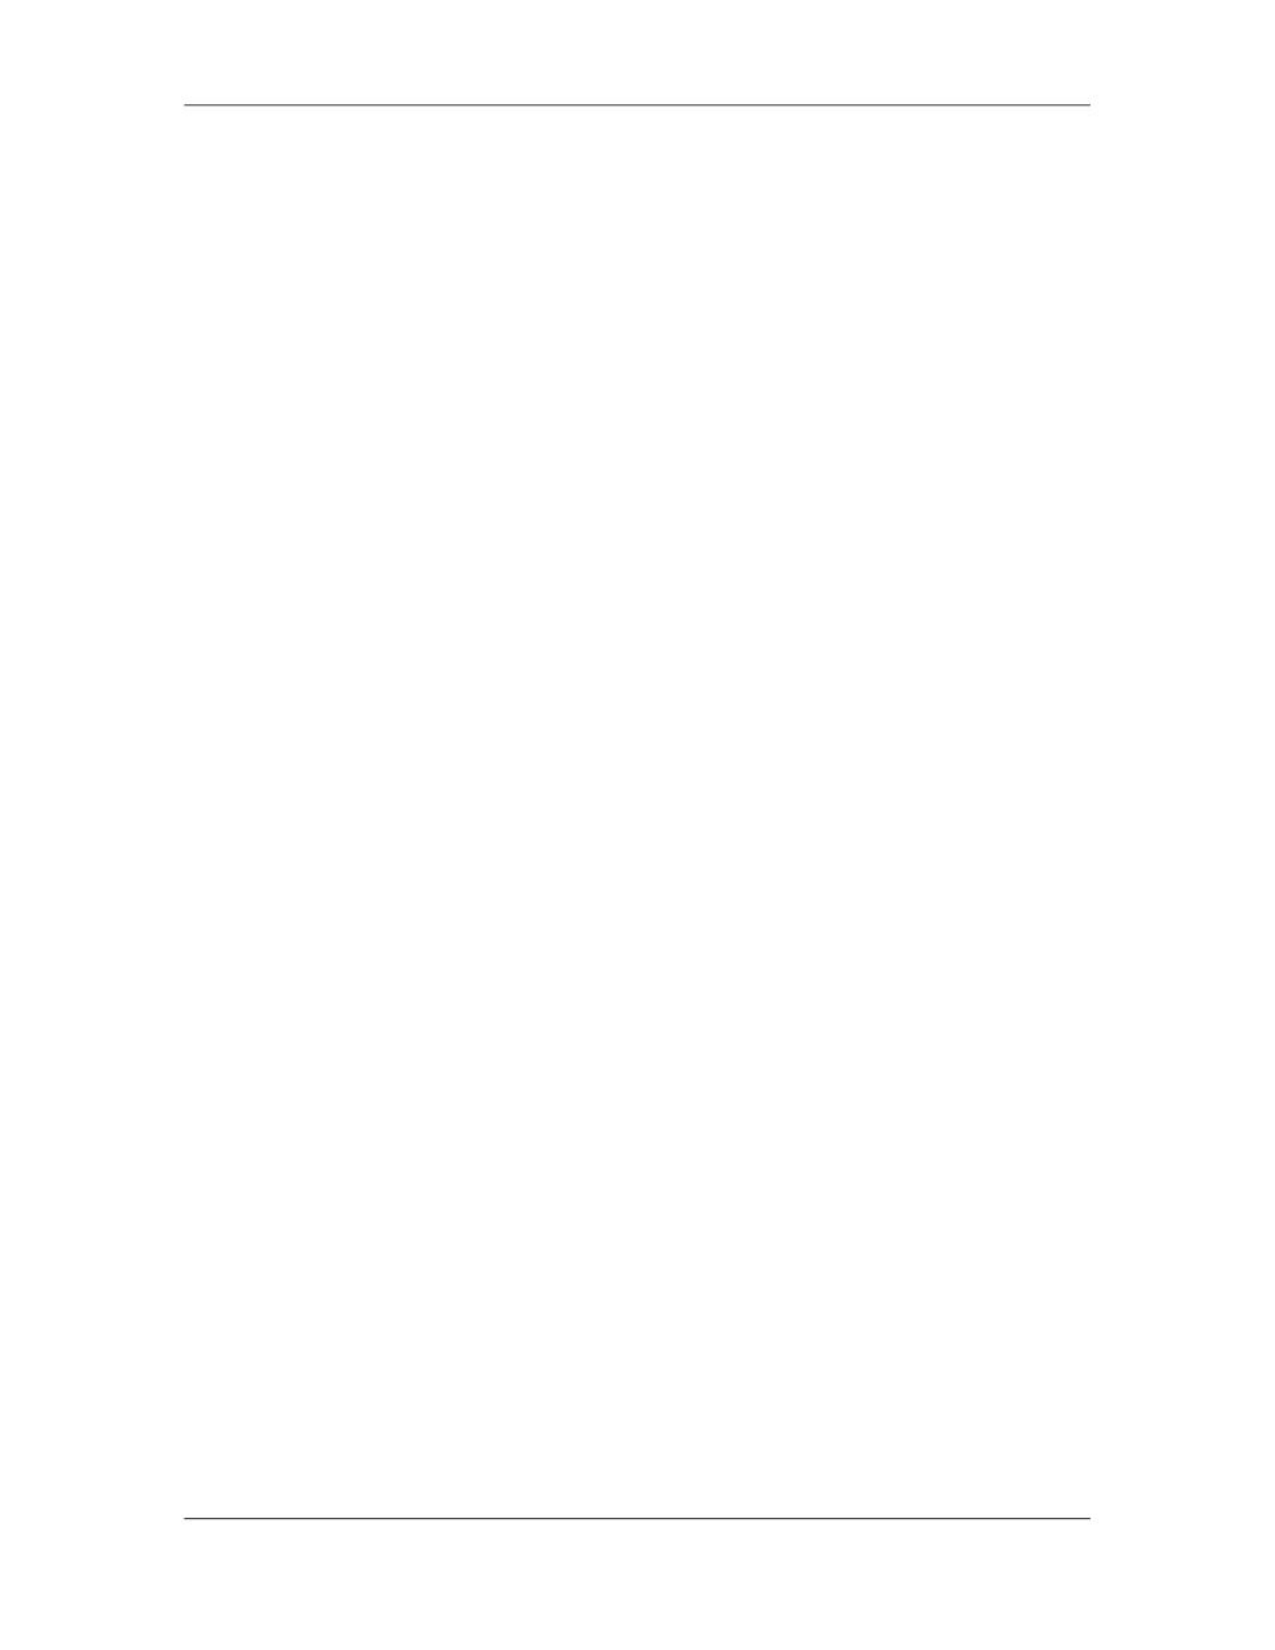

Software Project Management (CS615)

																																																																																										d)						Develop Project Tasks

																																																																																																									WBS tasks are developed by asking, “What tasks need to be done to accomplish

																																																																																																									the project objective?”  The choice of WBS structure is subjective and reflects the
																																																																																																									preferences and judgment of the project manager.

																																																																																																									As levels of the WBS become lower, the scope, complexity, and cost of each

																																																																																																									subtask become smaller. The lowest level tasks, or work packages, are
																																																																																																									independent, manageable units that are planned, budgeted, scheduled, and

																																																																																																									controlled on their own.

																																																																																																									As efforts of similar scope and type are planned, the basic WBS tasks remain
																																																																																																									fairly similar, but each project requires a specific set of tasks that address the

																																																																																																									uniqueness of the project's requirements.  Certain top level elements, such as
																																																																																																									project management, are included in the WBS of every project, regardless of its

																																																																																																									type, size, or complexity. Other items, like installation, may not apply to every
																																																																																																									project.

																																																																																																									The initially developed WBS evolves over the course of the planning. It is highly

																																																																																																									probable that it will look quite different as the scheduling, estimation, and
																																																																																																									resource allocation portions of the plan are completed.

																																																																																																									One of the difficult parts of talking about IT projects generically is the wide range

																																																																																																									of such projects. Typically, in a small project, there is a single project
																																																																																																									development phase.

																																																																																																									In large or complex systems, however, there are often multiple development

																																																																																																									phases, where different functional requirements are met.

																																																																																																									Sometimes these phases are driven by the need to achieve certain levels of
																																																																																																									functionality prior to the availability of the complete system.

																																																																																																									Other times, the phases are defined to partition the development effort and to

																																																																																																									reduce the risks associated with larger project efforts.

																																																																																						                                                                                                                                 272

																																																																																																																																																																																						© Copyright Virtual University of Pakistan